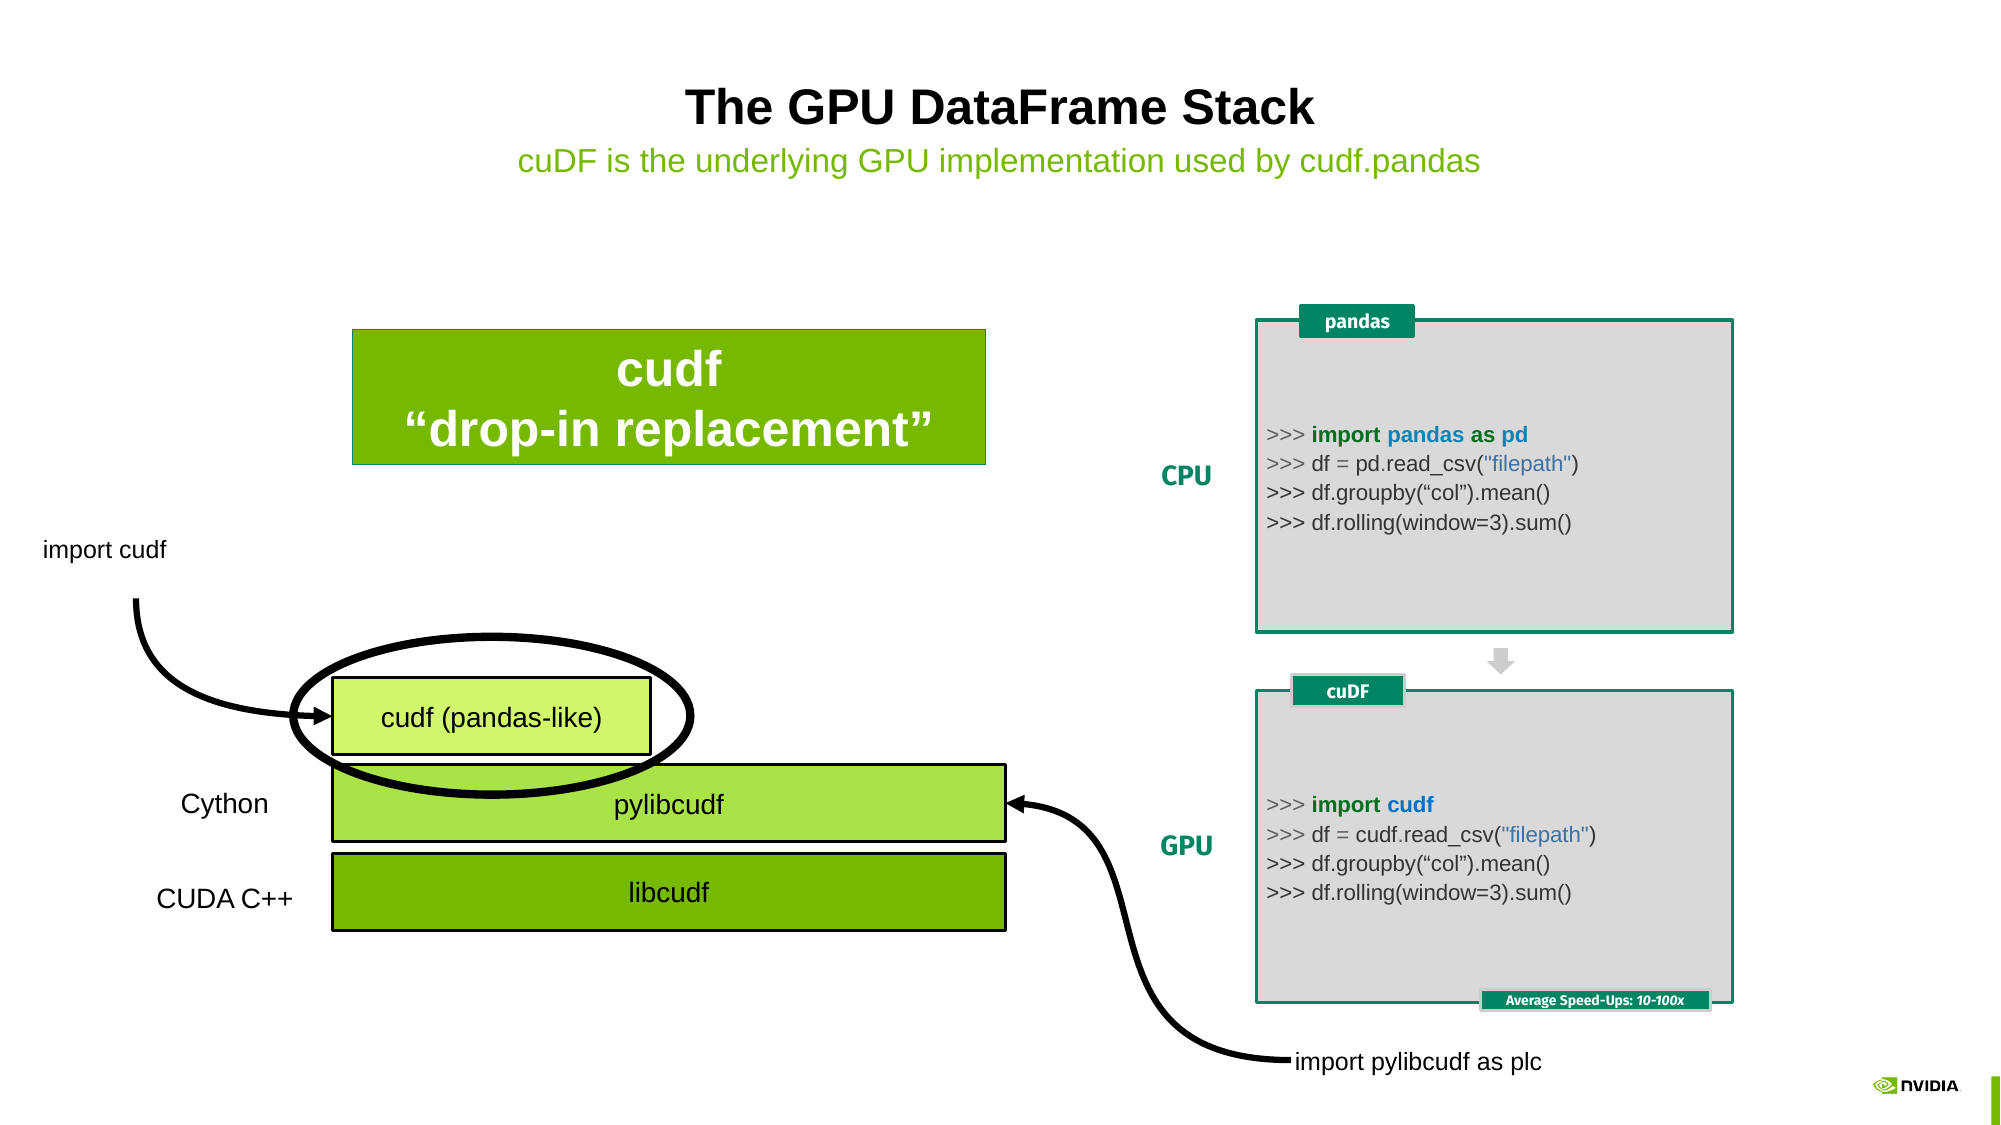

# The GPU DataFrame Stack
cuDF is the underlying GPU implementation used by cudf.pandas
pandas
>>> import pandas as pd
>>> df = pd.read_csv("filepath")
>>> df.groupby(“col”).mean()
>>> df.rolling(window=3).sum()
CPU

cuDF
>>> import cudf
>>> df = cudf.read_csv("filepath")
>>> df.groupby(“col”).mean()
>>> df.rolling(window=3).sum()
GPU
Average Speed-Ups: 10-100x
cudf
“drop-in replacement”

import cudf

cudf (pandas-like)
pylibcudf
Cython
libcudf
CUDA C++

import pylibcudf as plc